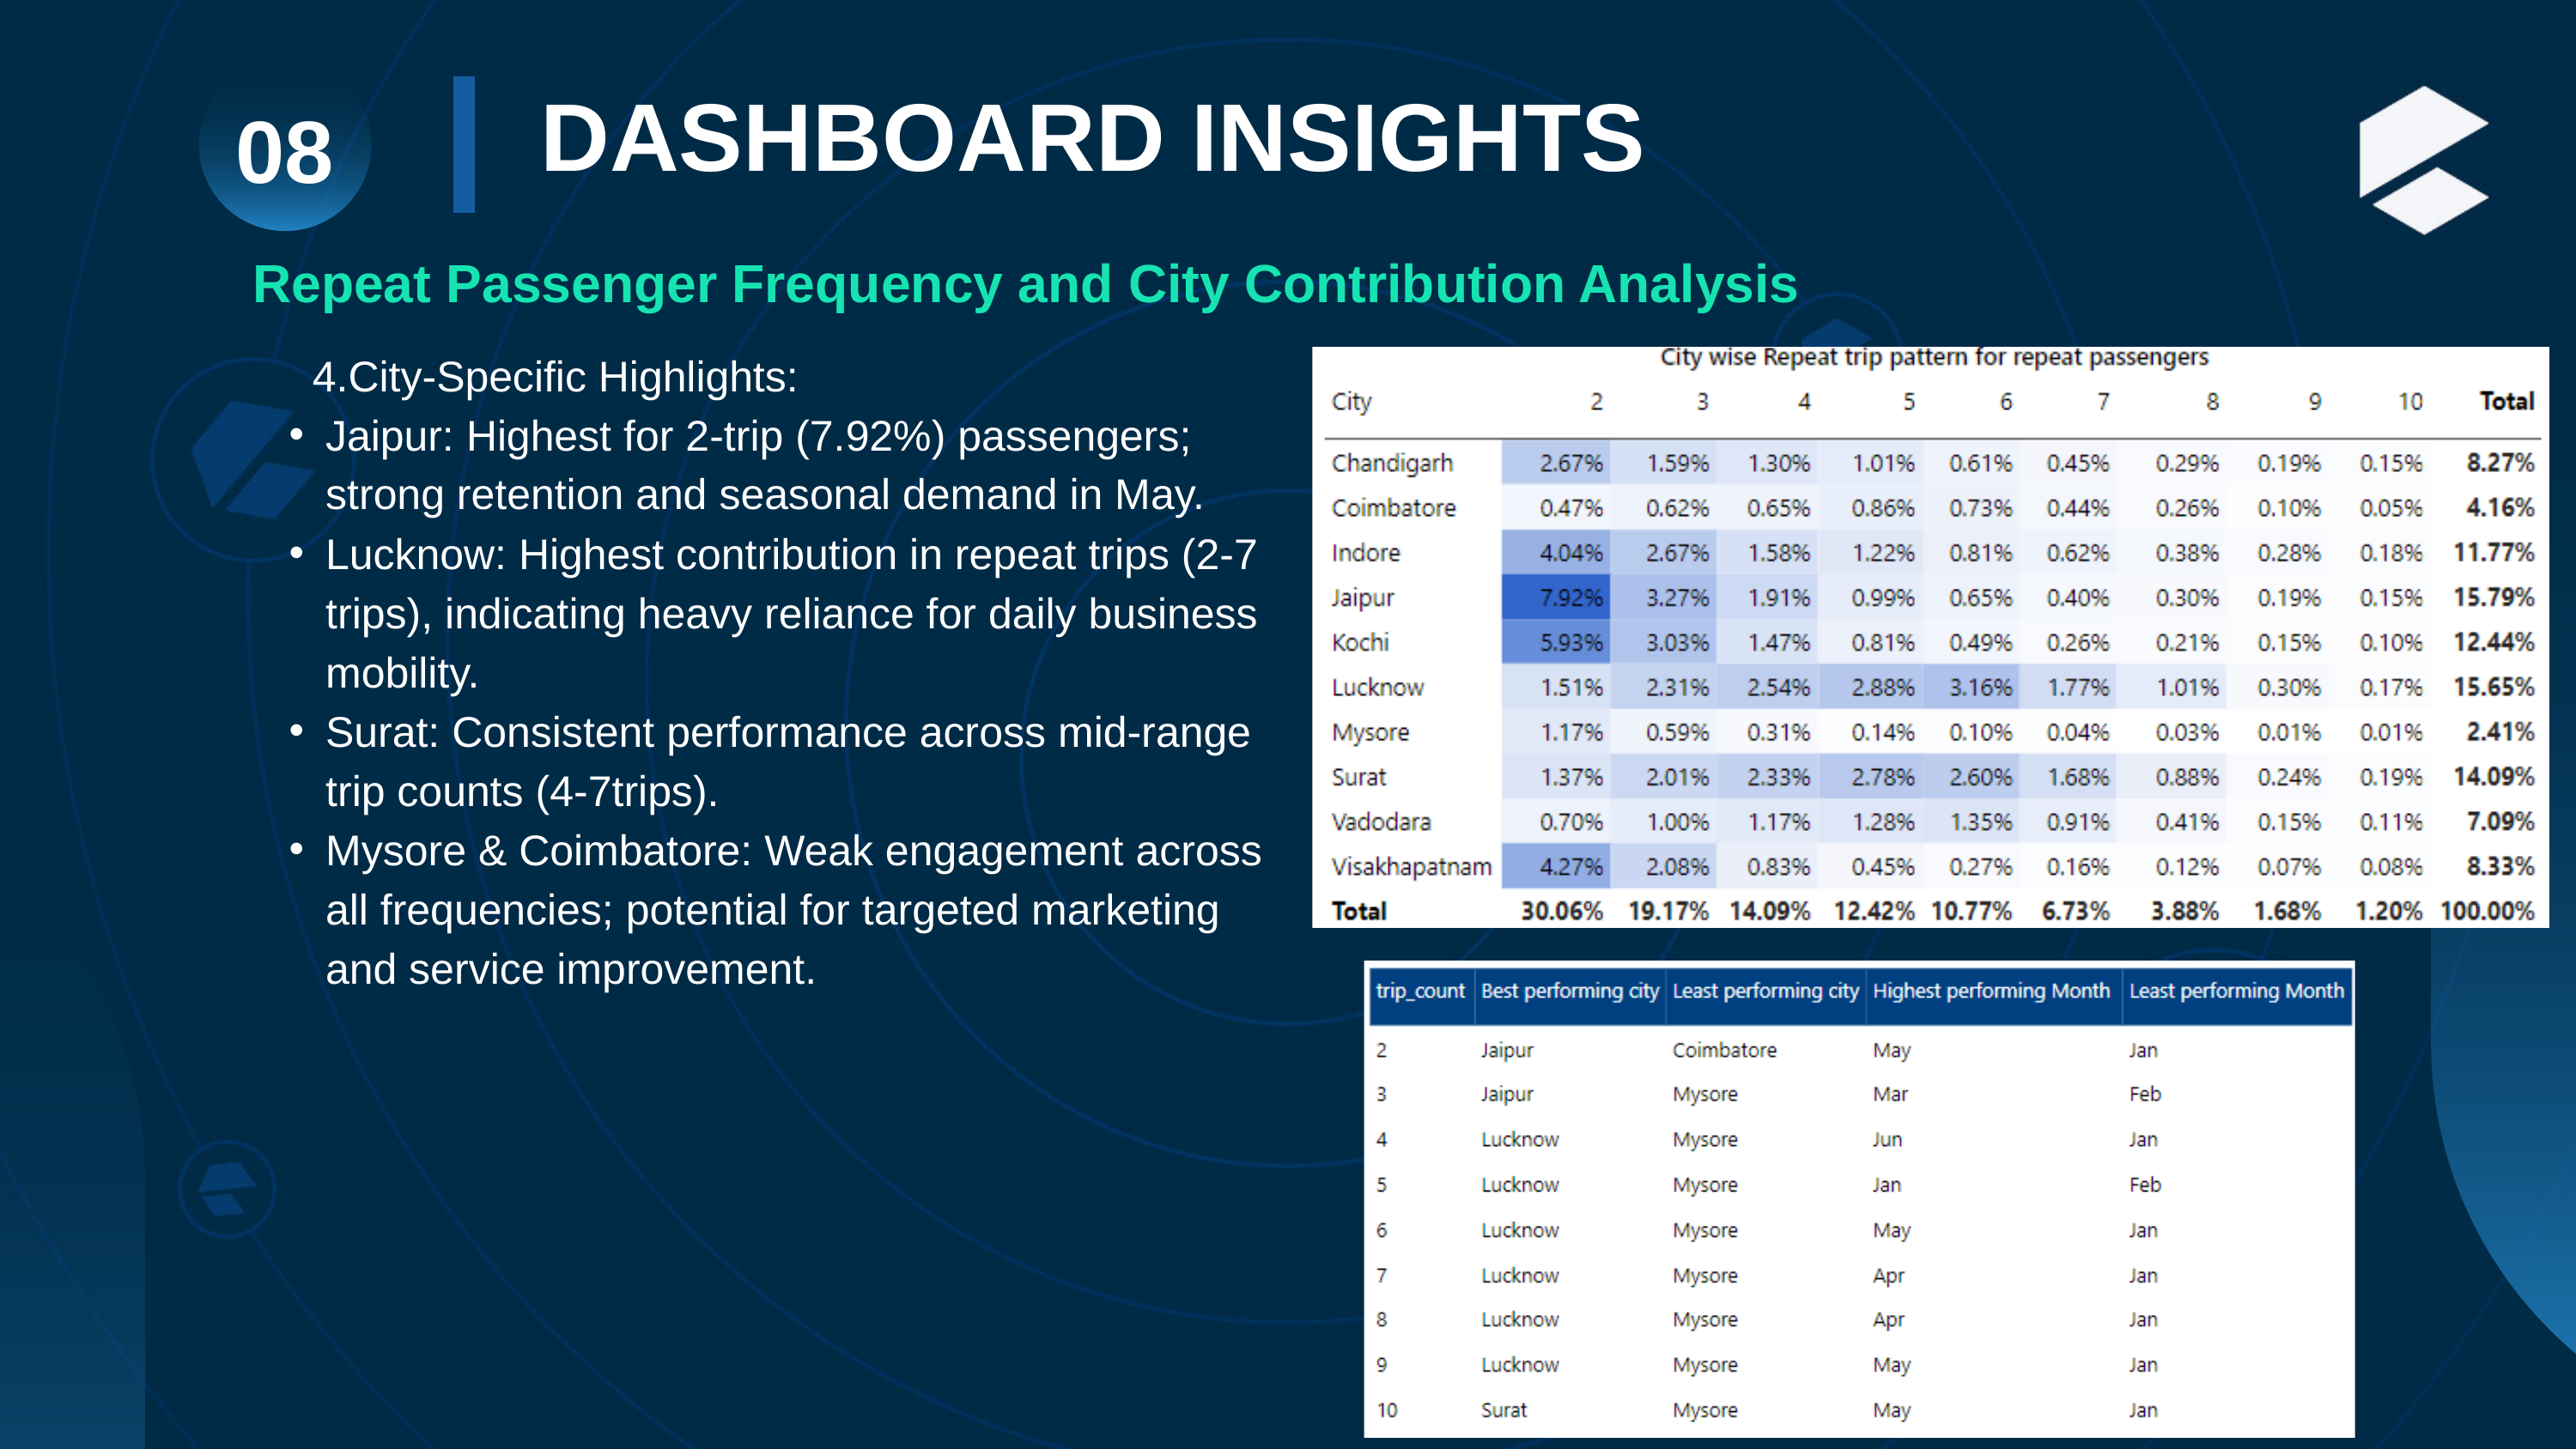

DASHBOARD INSIGHTS
08

Repeat Passenger Frequency and City Contribution Analysis

     4.City-Specific Highlights:
Jaipur: Highest for 2-trip (7.92%) passengers; strong retention and seasonal demand in May.
Lucknow: Highest contribution in repeat trips (2-7 trips), indicating heavy reliance for daily business mobility.
Surat: Consistent performance across mid-range trip counts (4-7trips).
Mysore & Coimbatore: Weak engagement across all frequencies; potential for targeted marketing and service improvement.